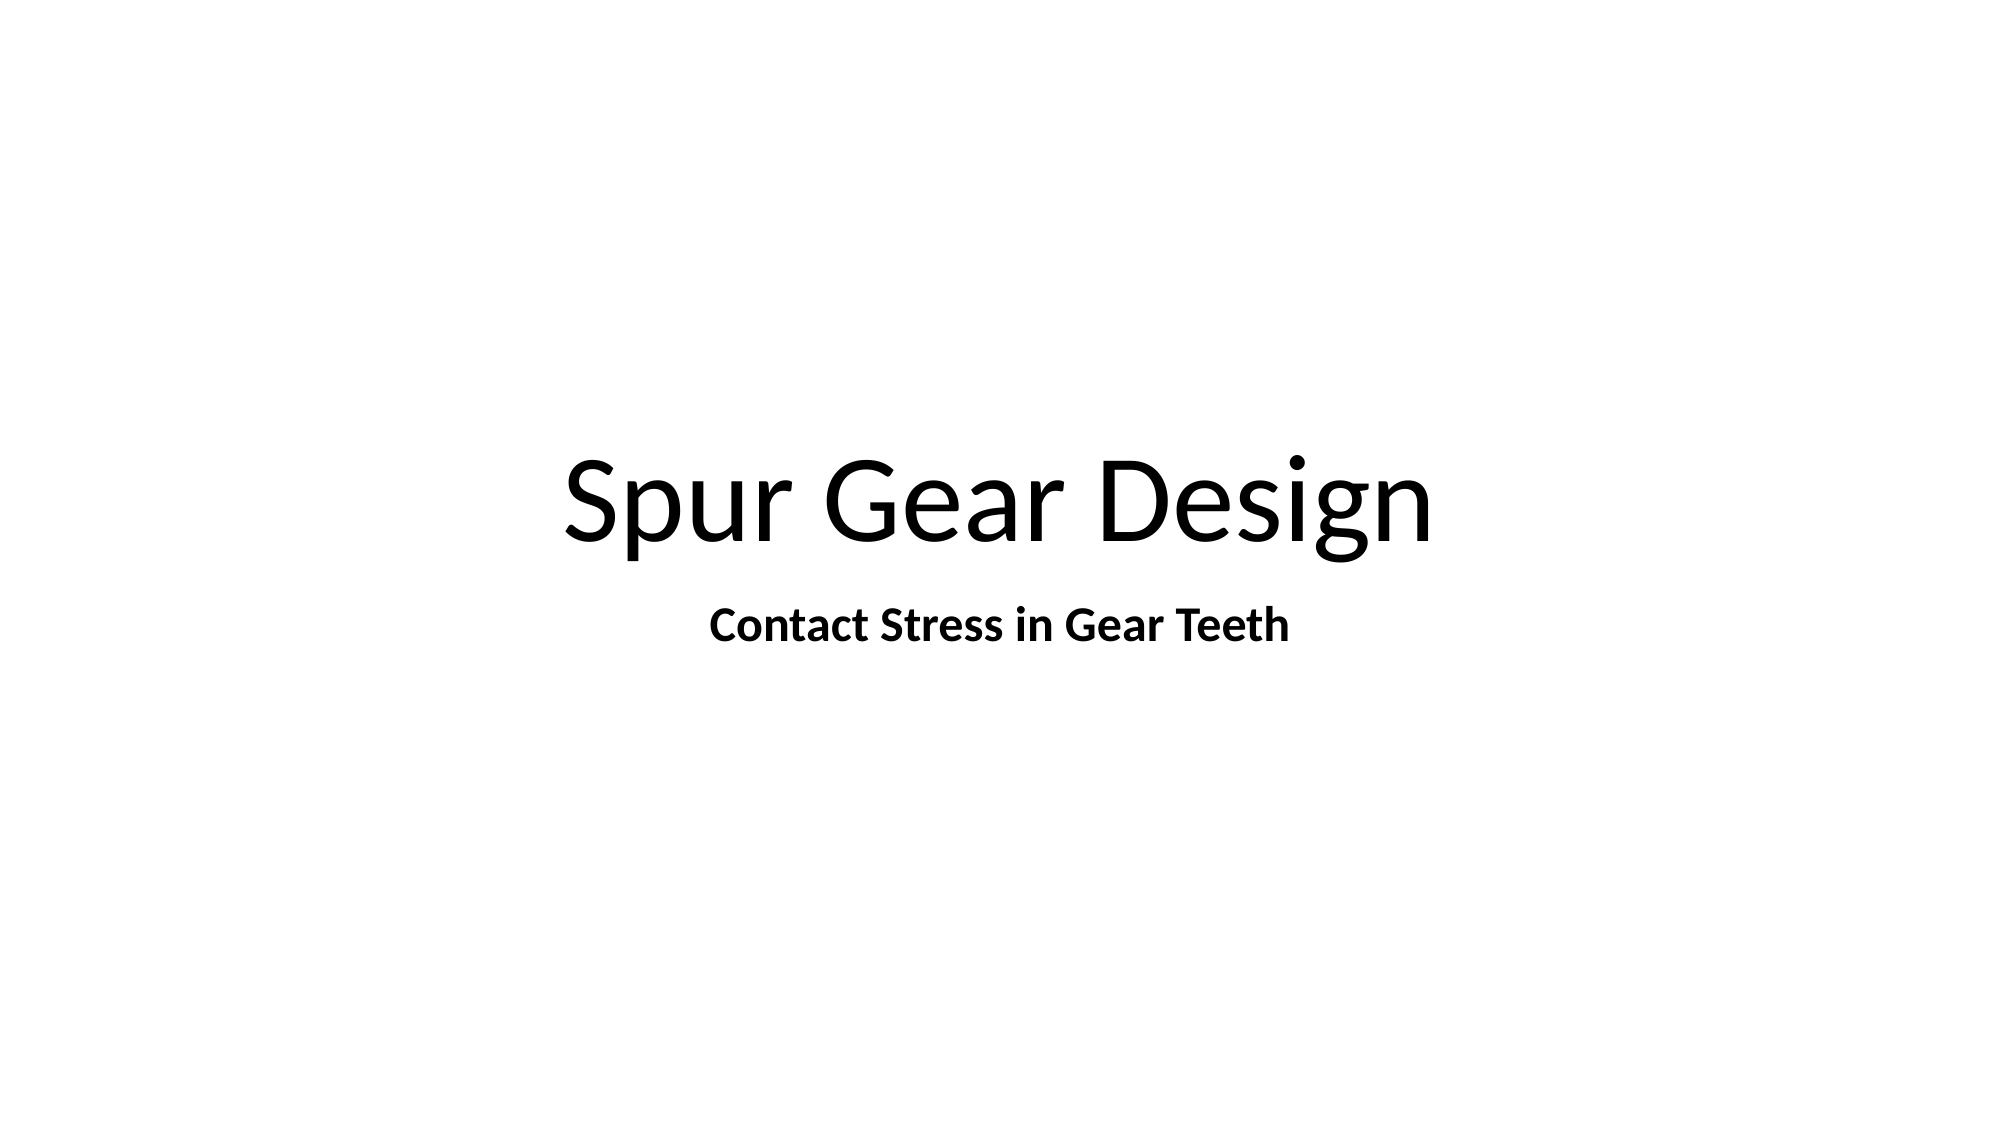

# Spur Gear Design
Contact Stress in Gear Teeth